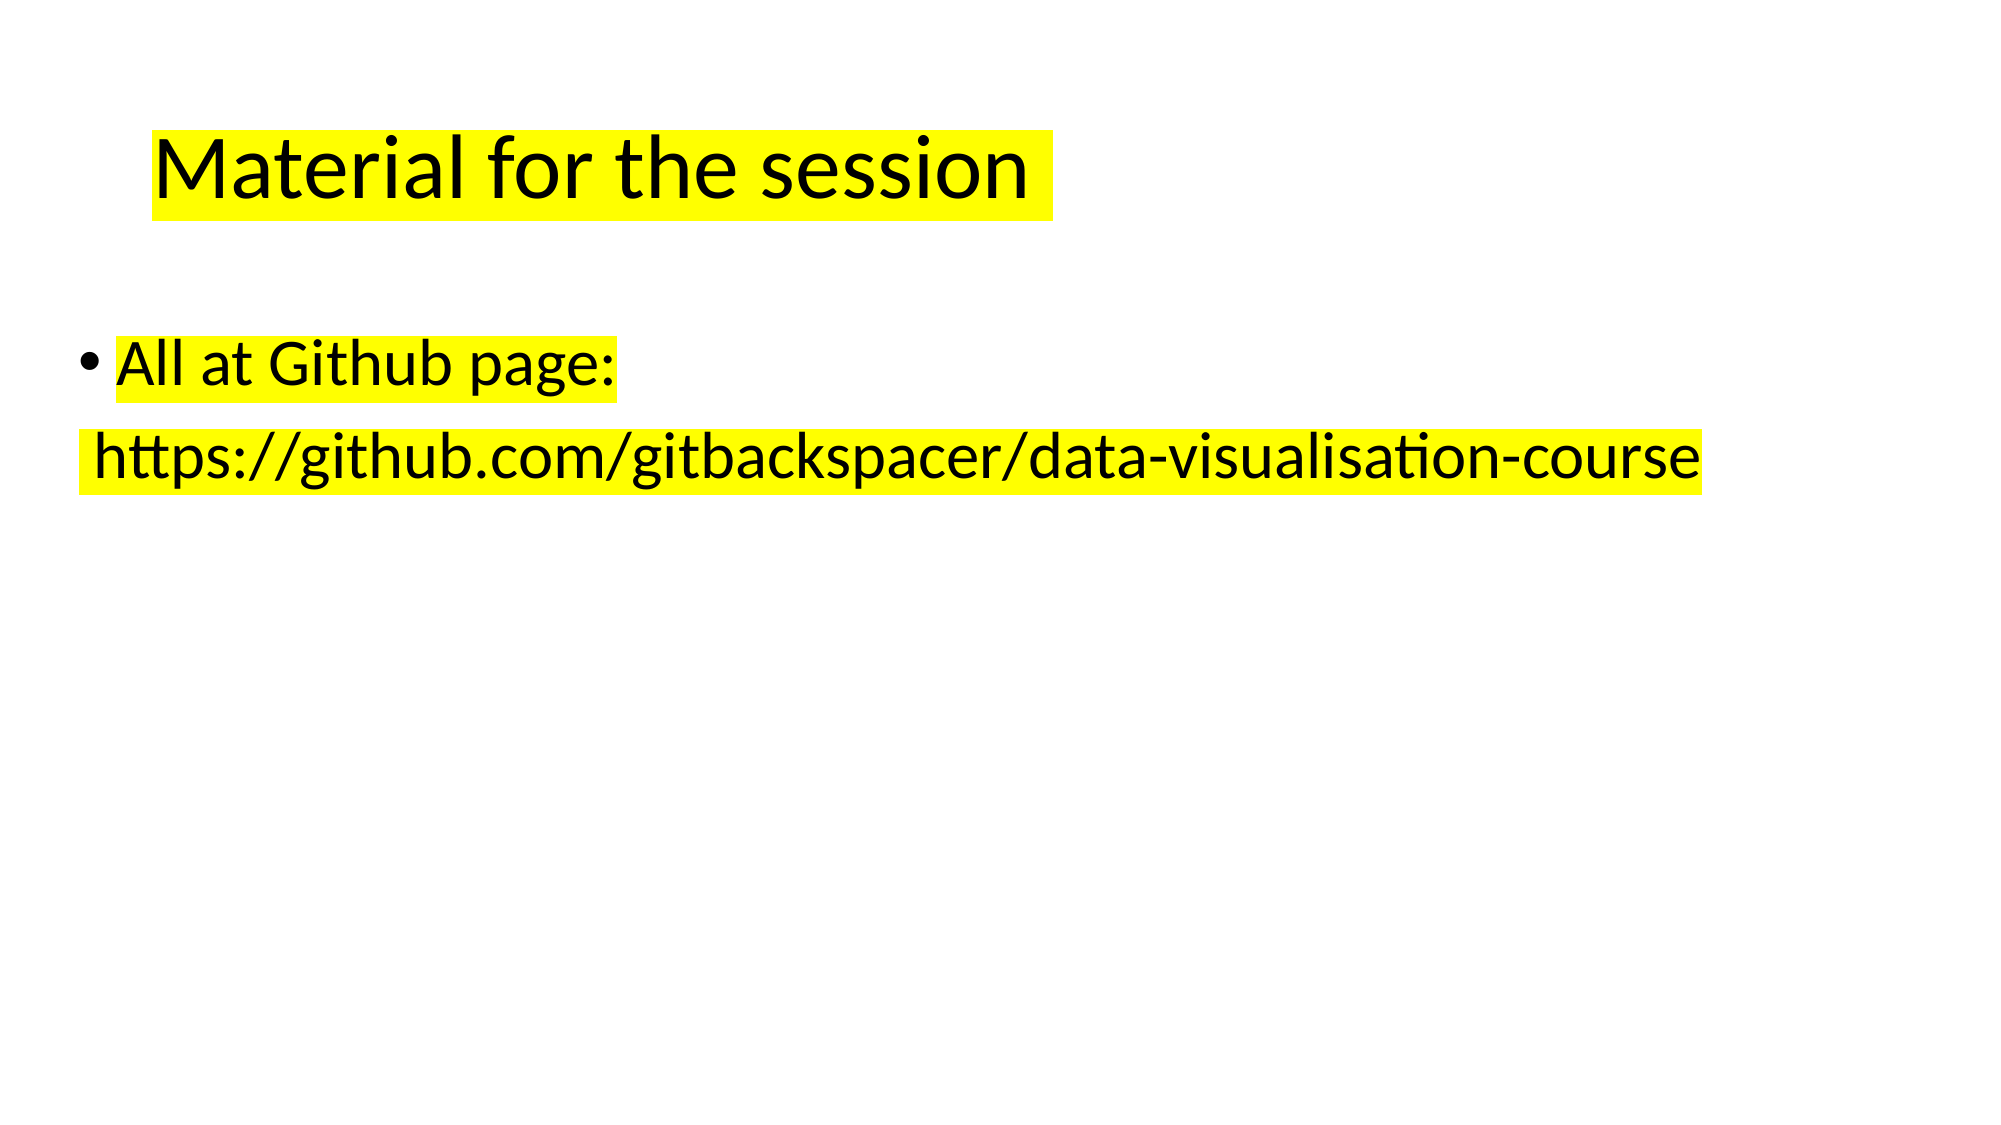

# Material for the session
All at Github page:
 https://github.com/gitbackspacer/data-visualisation-course